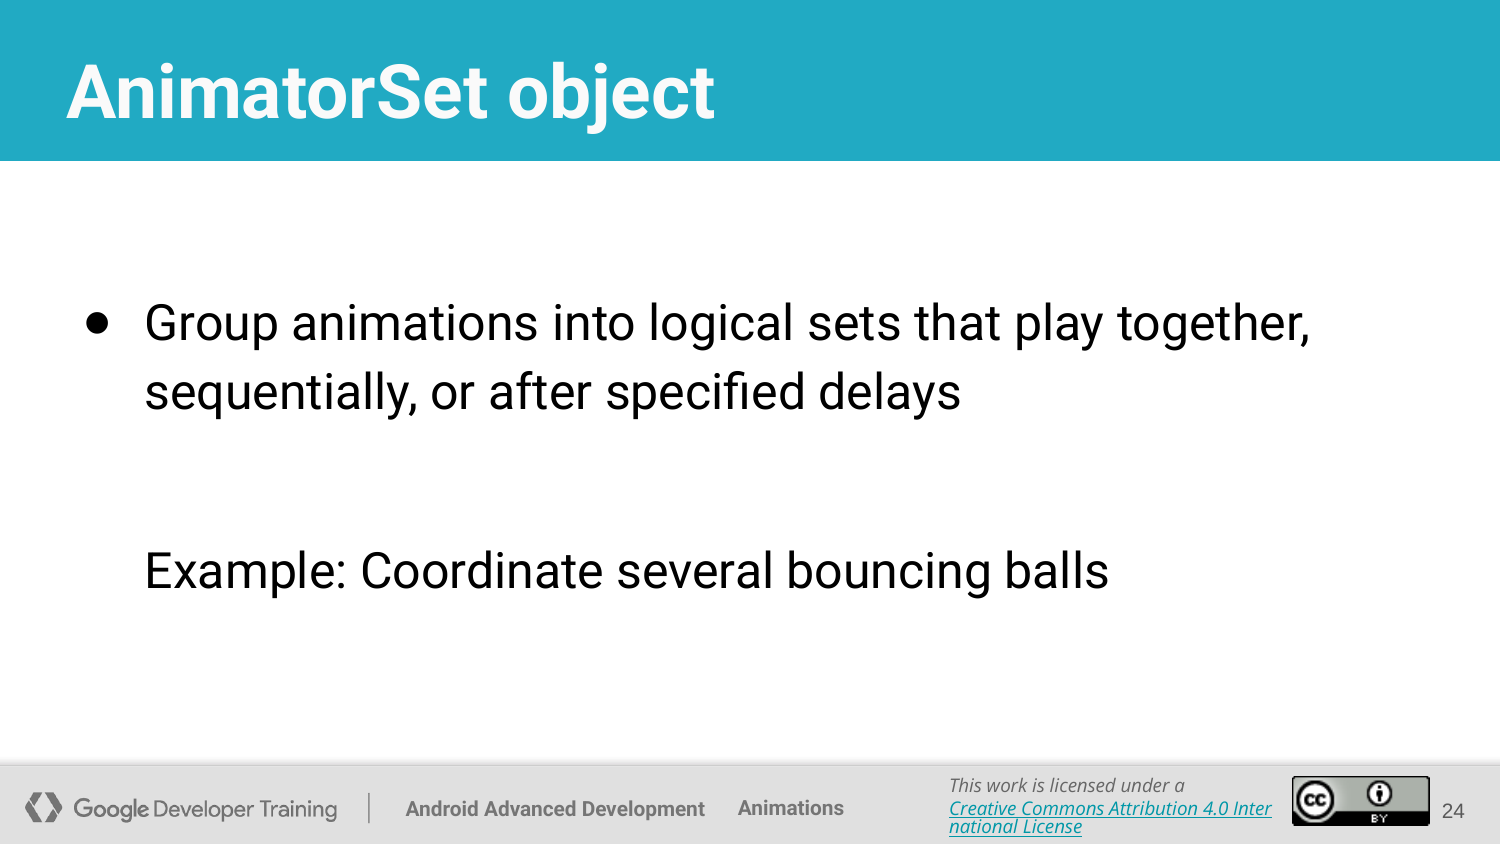

# AnimatorSet object

Group animations into logical sets that play together, sequentially, or after specified delays

Example: Coordinate several bouncing balls

24